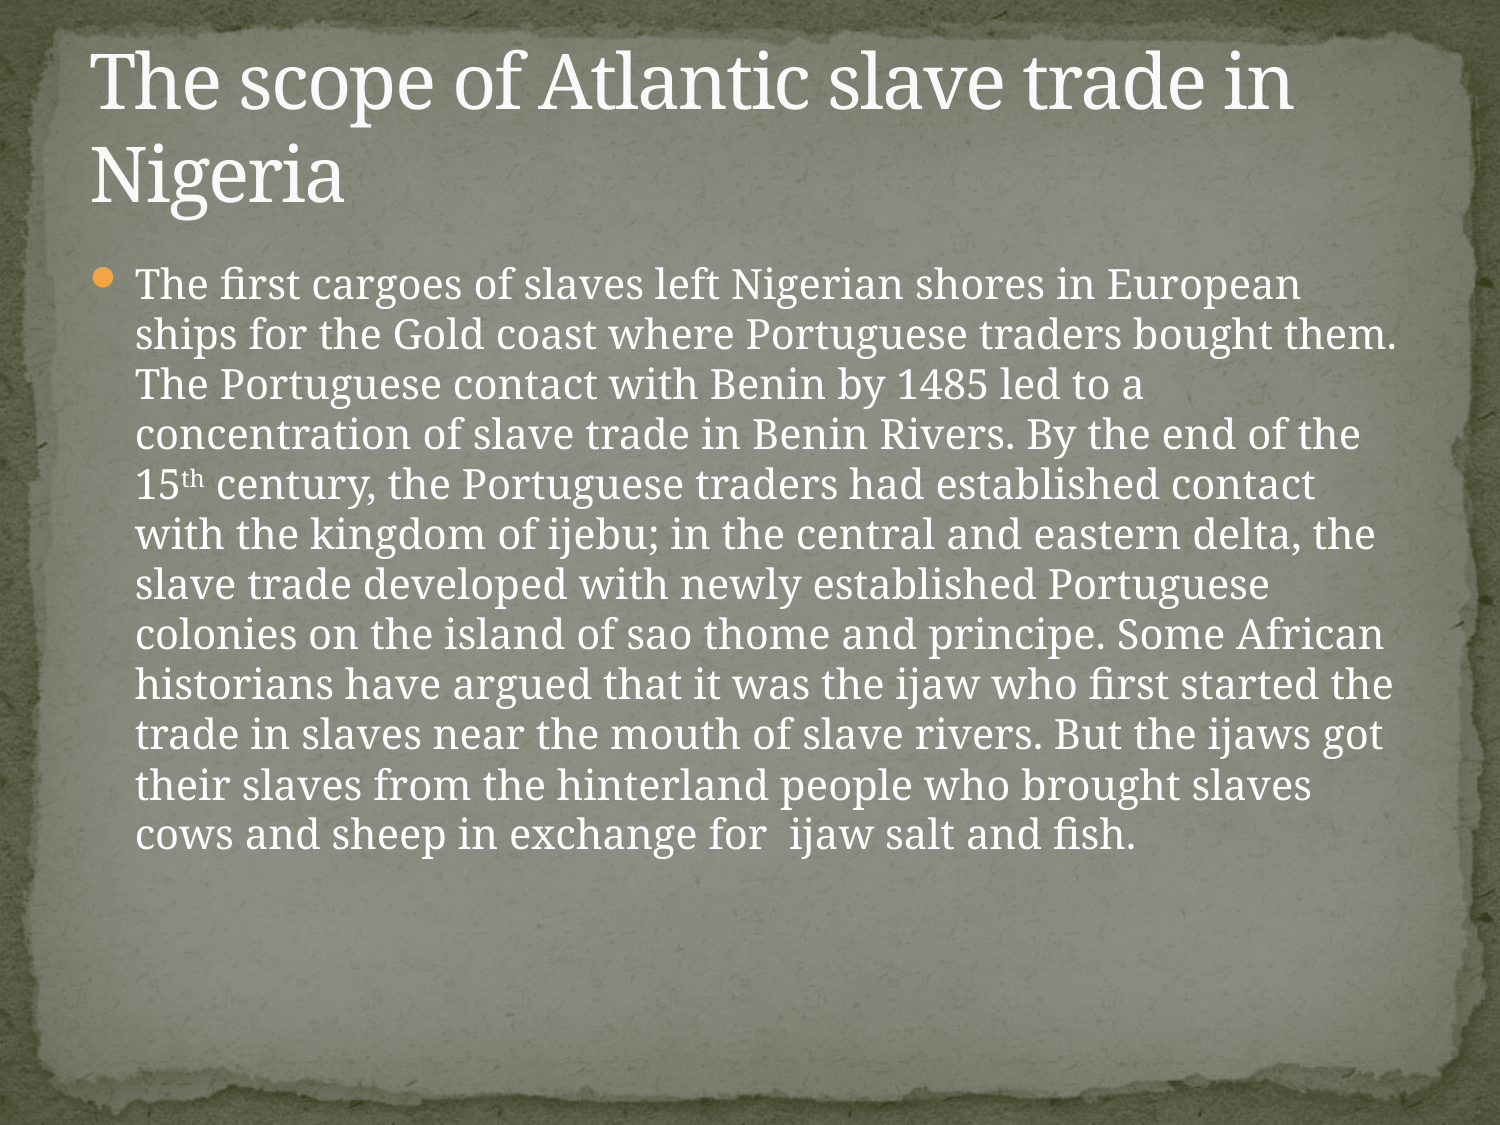

# The scope of Atlantic slave trade in Nigeria
The first cargoes of slaves left Nigerian shores in European ships for the Gold coast where Portuguese traders bought them. The Portuguese contact with Benin by 1485 led to a concentration of slave trade in Benin Rivers. By the end of the 15th century, the Portuguese traders had established contact with the kingdom of ijebu; in the central and eastern delta, the slave trade developed with newly established Portuguese colonies on the island of sao thome and principe. Some African historians have argued that it was the ijaw who first started the trade in slaves near the mouth of slave rivers. But the ijaws got their slaves from the hinterland people who brought slaves cows and sheep in exchange for  ijaw salt and fish.